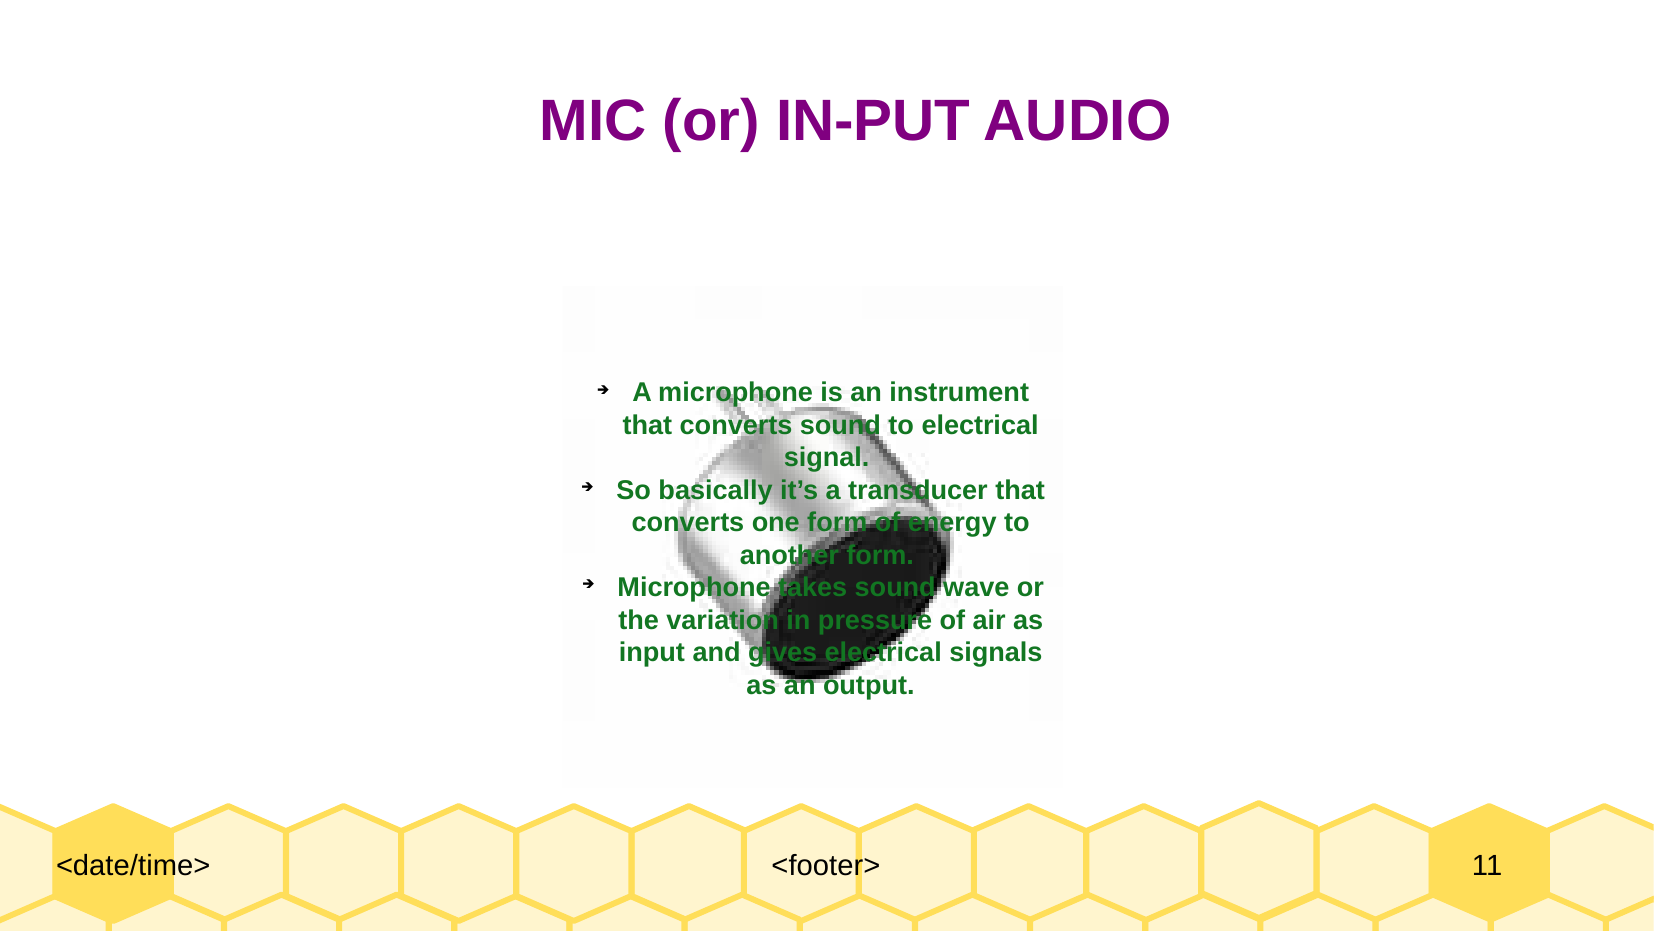

MIC (or) IN-PUT AUDIO
A microphone is an instrument that converts sound to electrical signal.
So basically it’s a transducer that converts one form of energy to another form.
Microphone takes sound wave or the variation in pressure of air as input and gives electrical signals as an output.